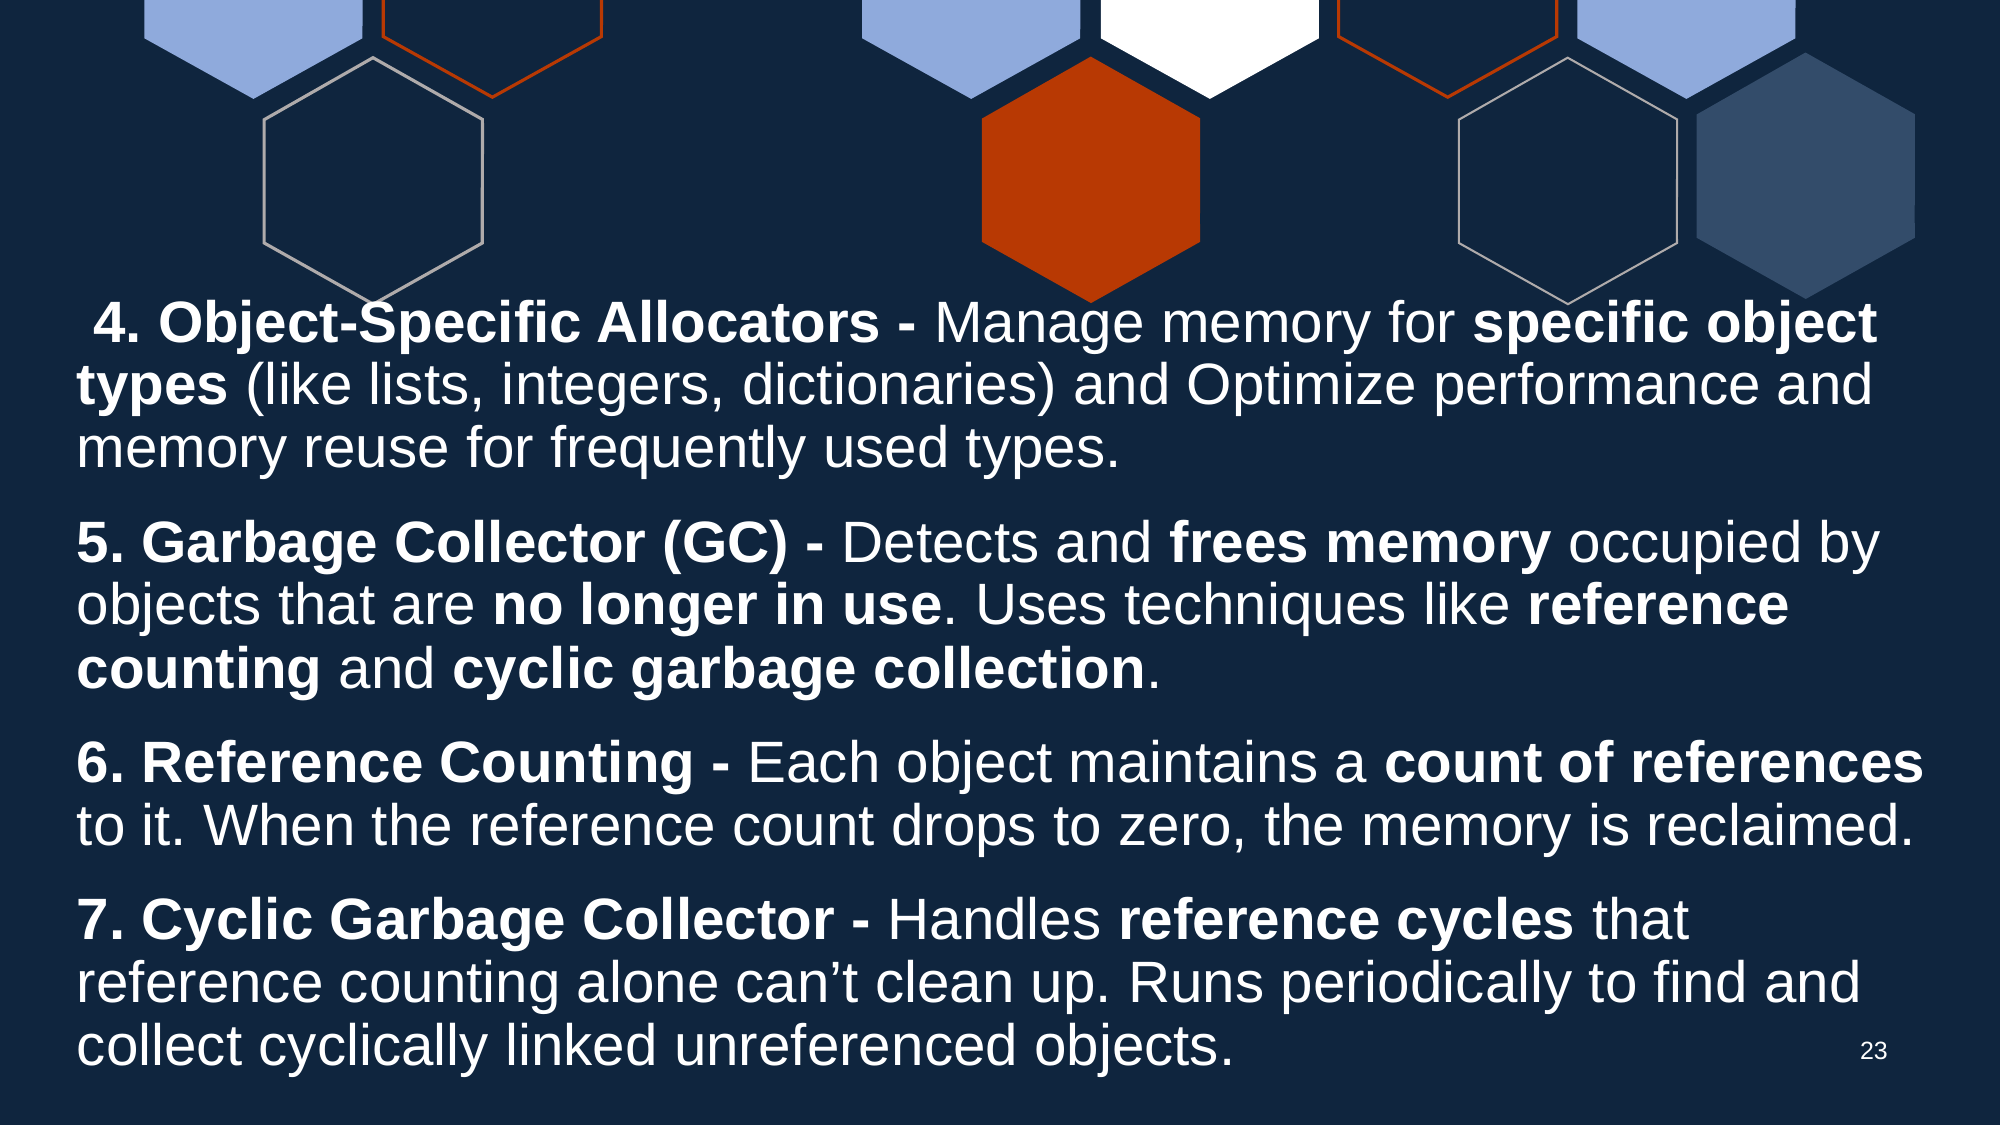

4. Object-Specific Allocators - Manage memory for specific object types (like lists, integers, dictionaries) and Optimize performance and memory reuse for frequently used types.
5. Garbage Collector (GC) - Detects and frees memory occupied by objects that are no longer in use. Uses techniques like reference counting and cyclic garbage collection.
6. Reference Counting - Each object maintains a count of references to it. When the reference count drops to zero, the memory is reclaimed.
7. Cyclic Garbage Collector - Handles reference cycles that reference counting alone can’t clean up. Runs periodically to find and collect cyclically linked unreferenced objects.
23